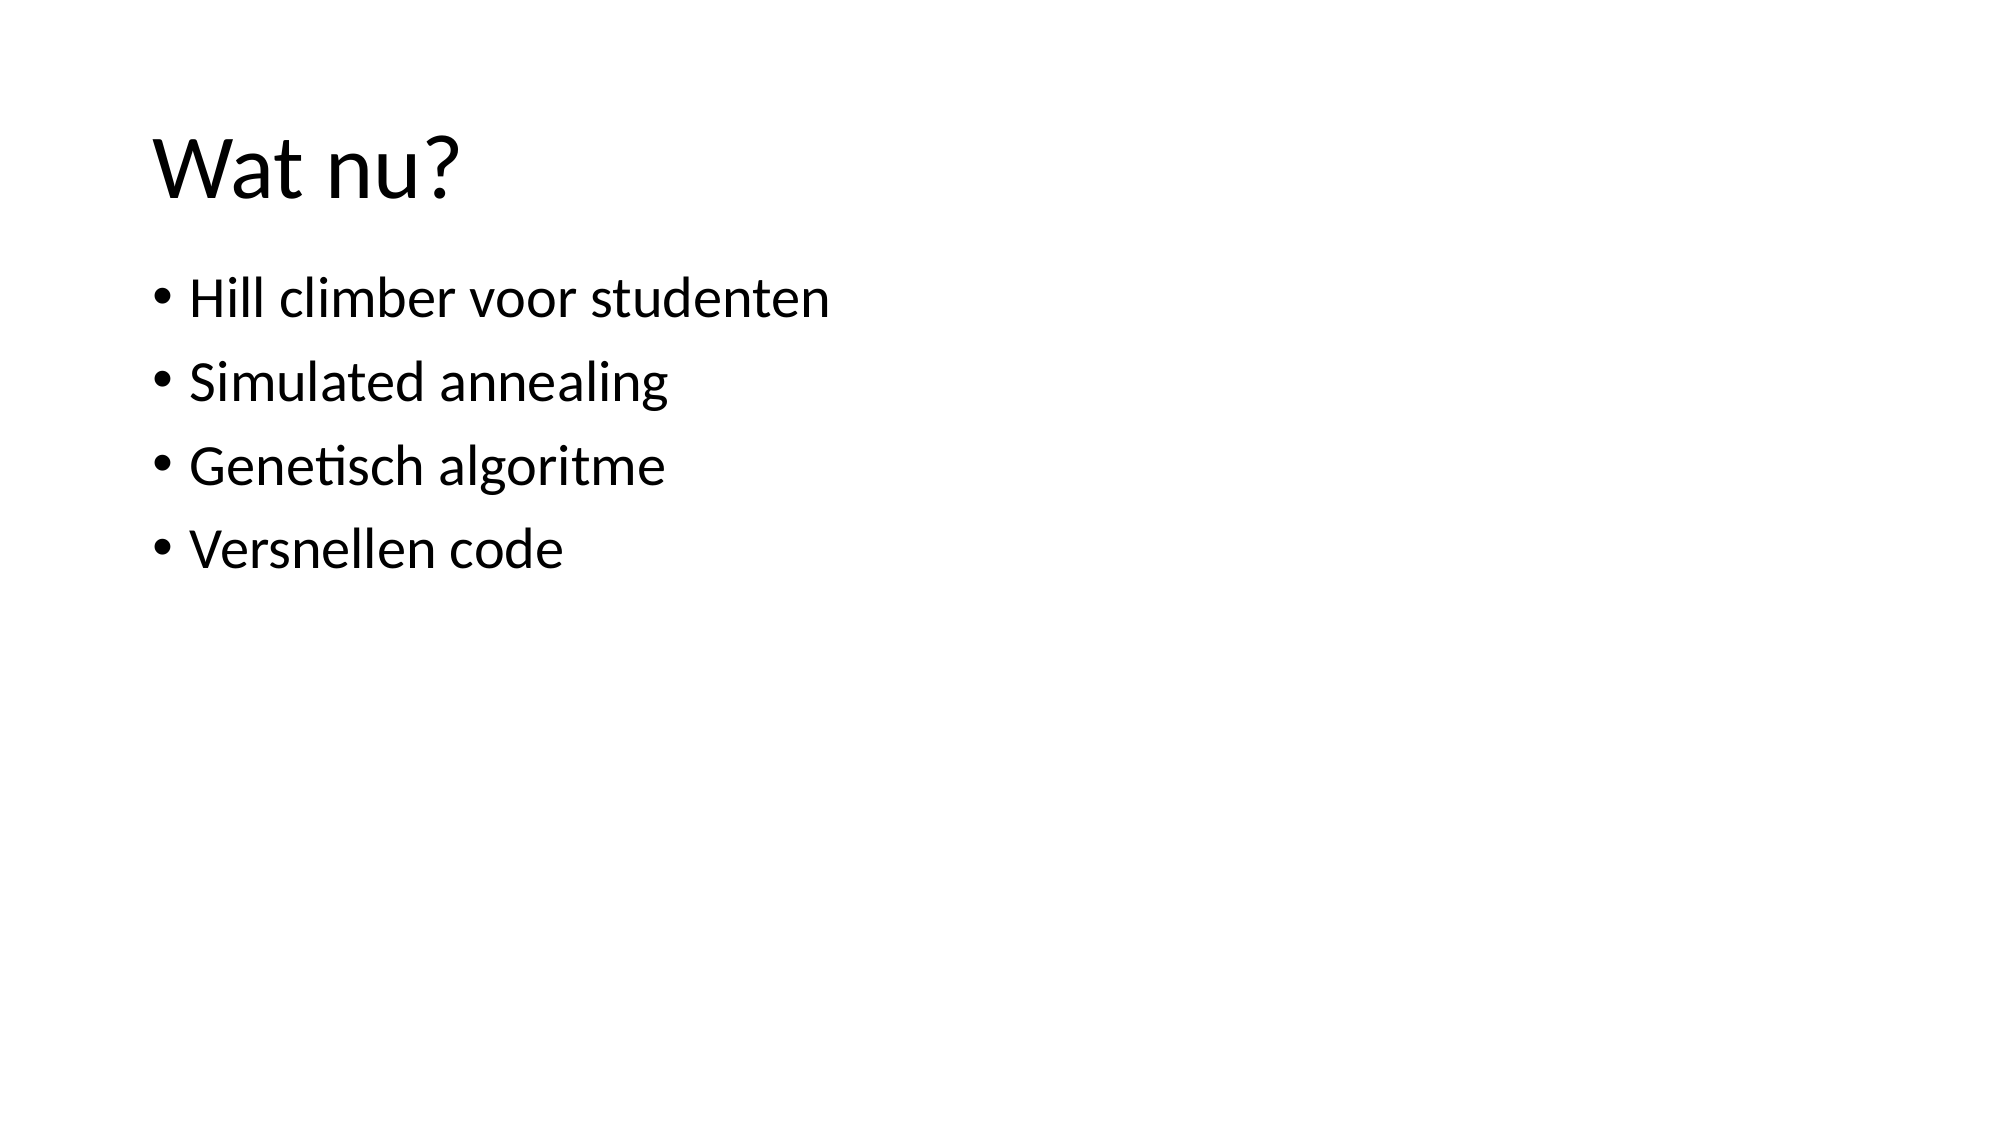

# Wat nu?
Hill climber voor studenten
Simulated annealing
Genetisch algoritme
Versnellen code